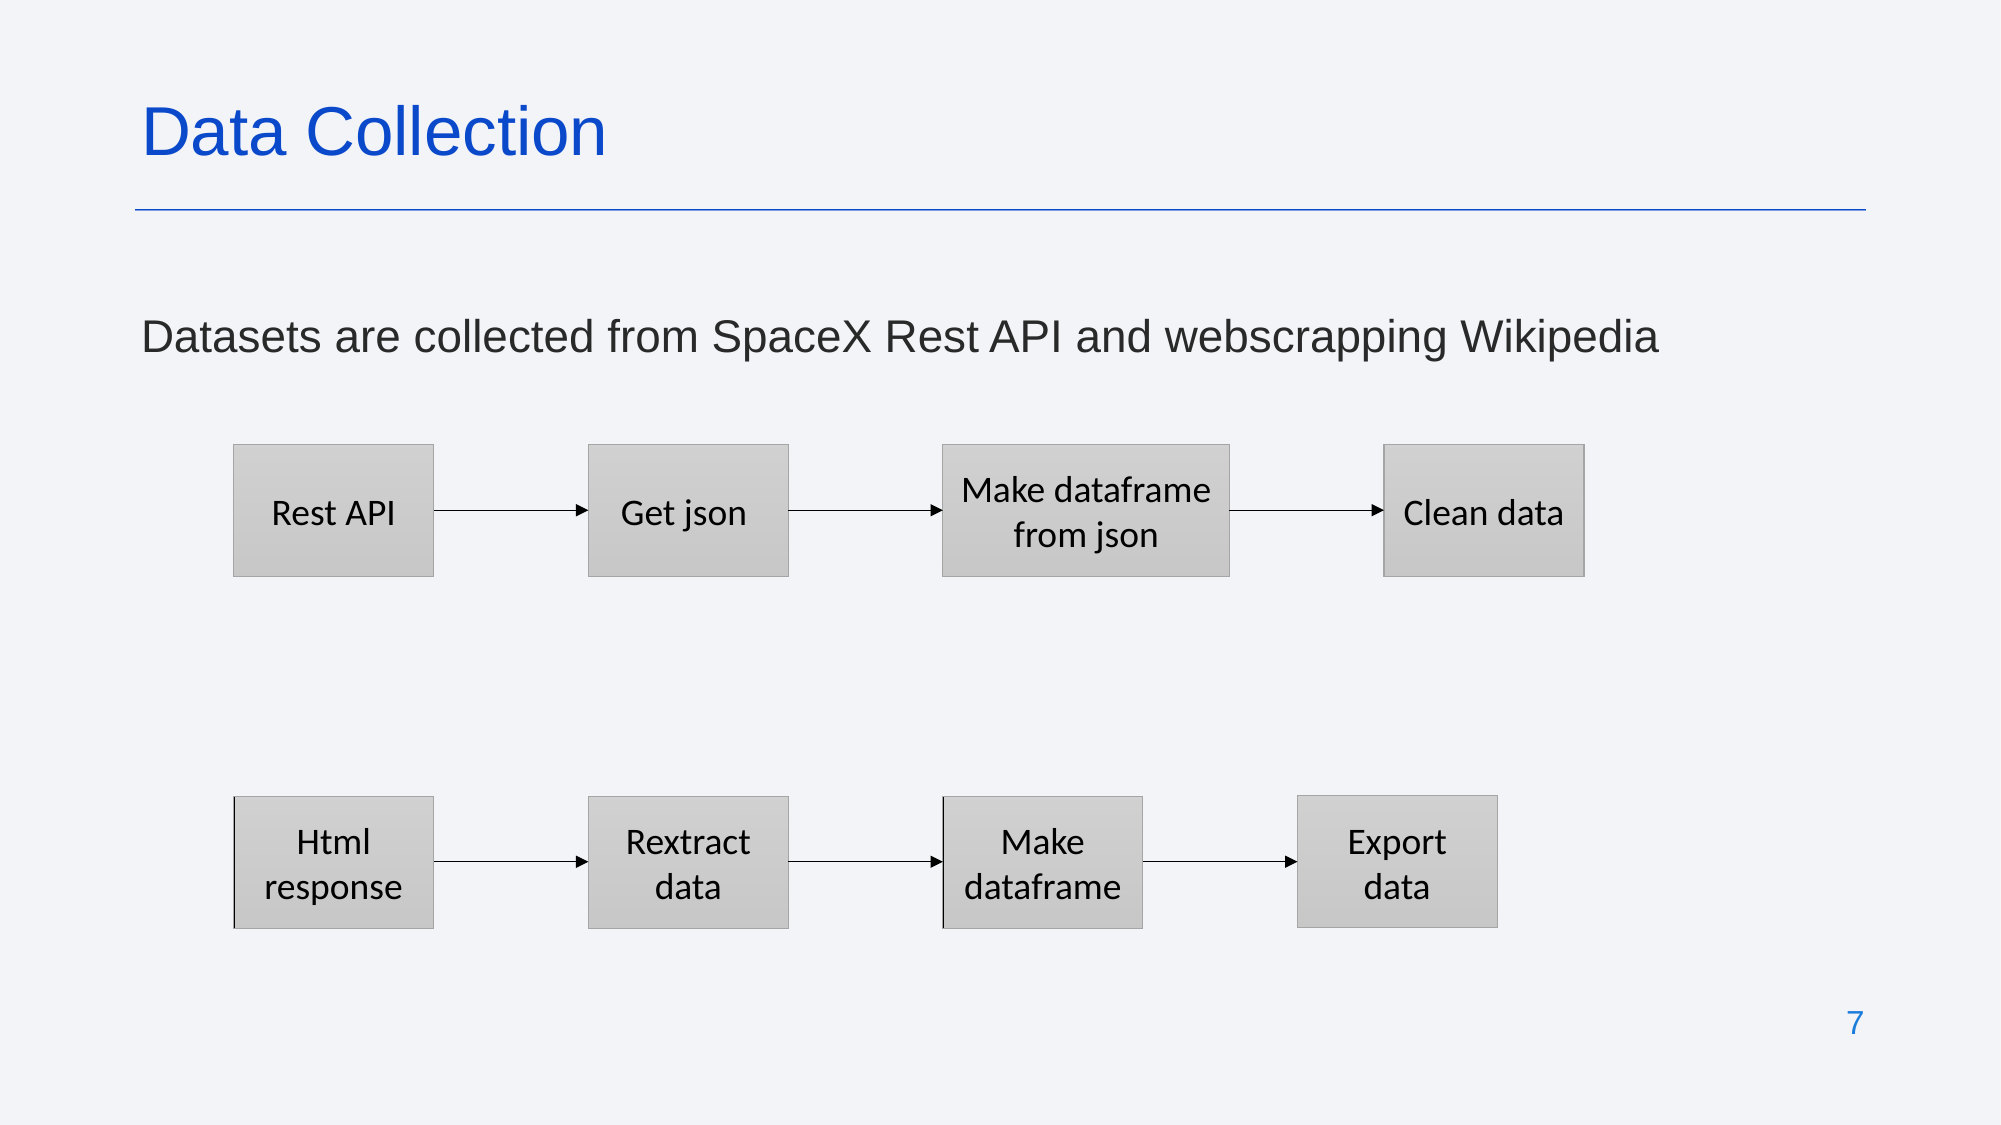

Data Collection
Datasets are collected from SpaceX Rest API and webscrapping Wikipedia

Rest API
Get json
Make dataframe from json
Clean data
Export data
Html response
Rextract data
Make dataframe
7